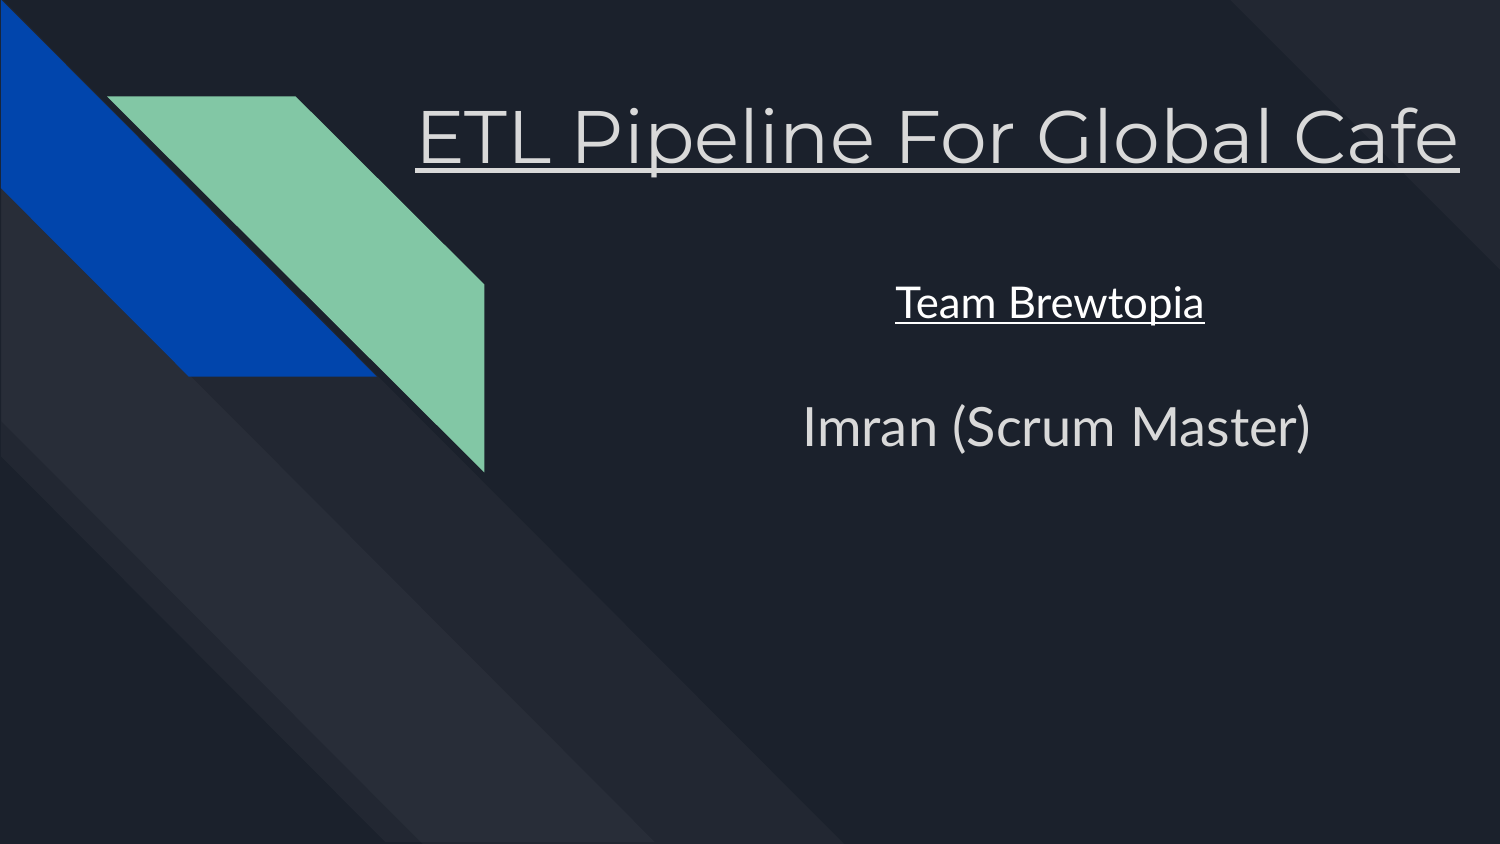

# ETL Pipeline For Global Cafe
Team Brewtopia

 Imran (Scrum Master)